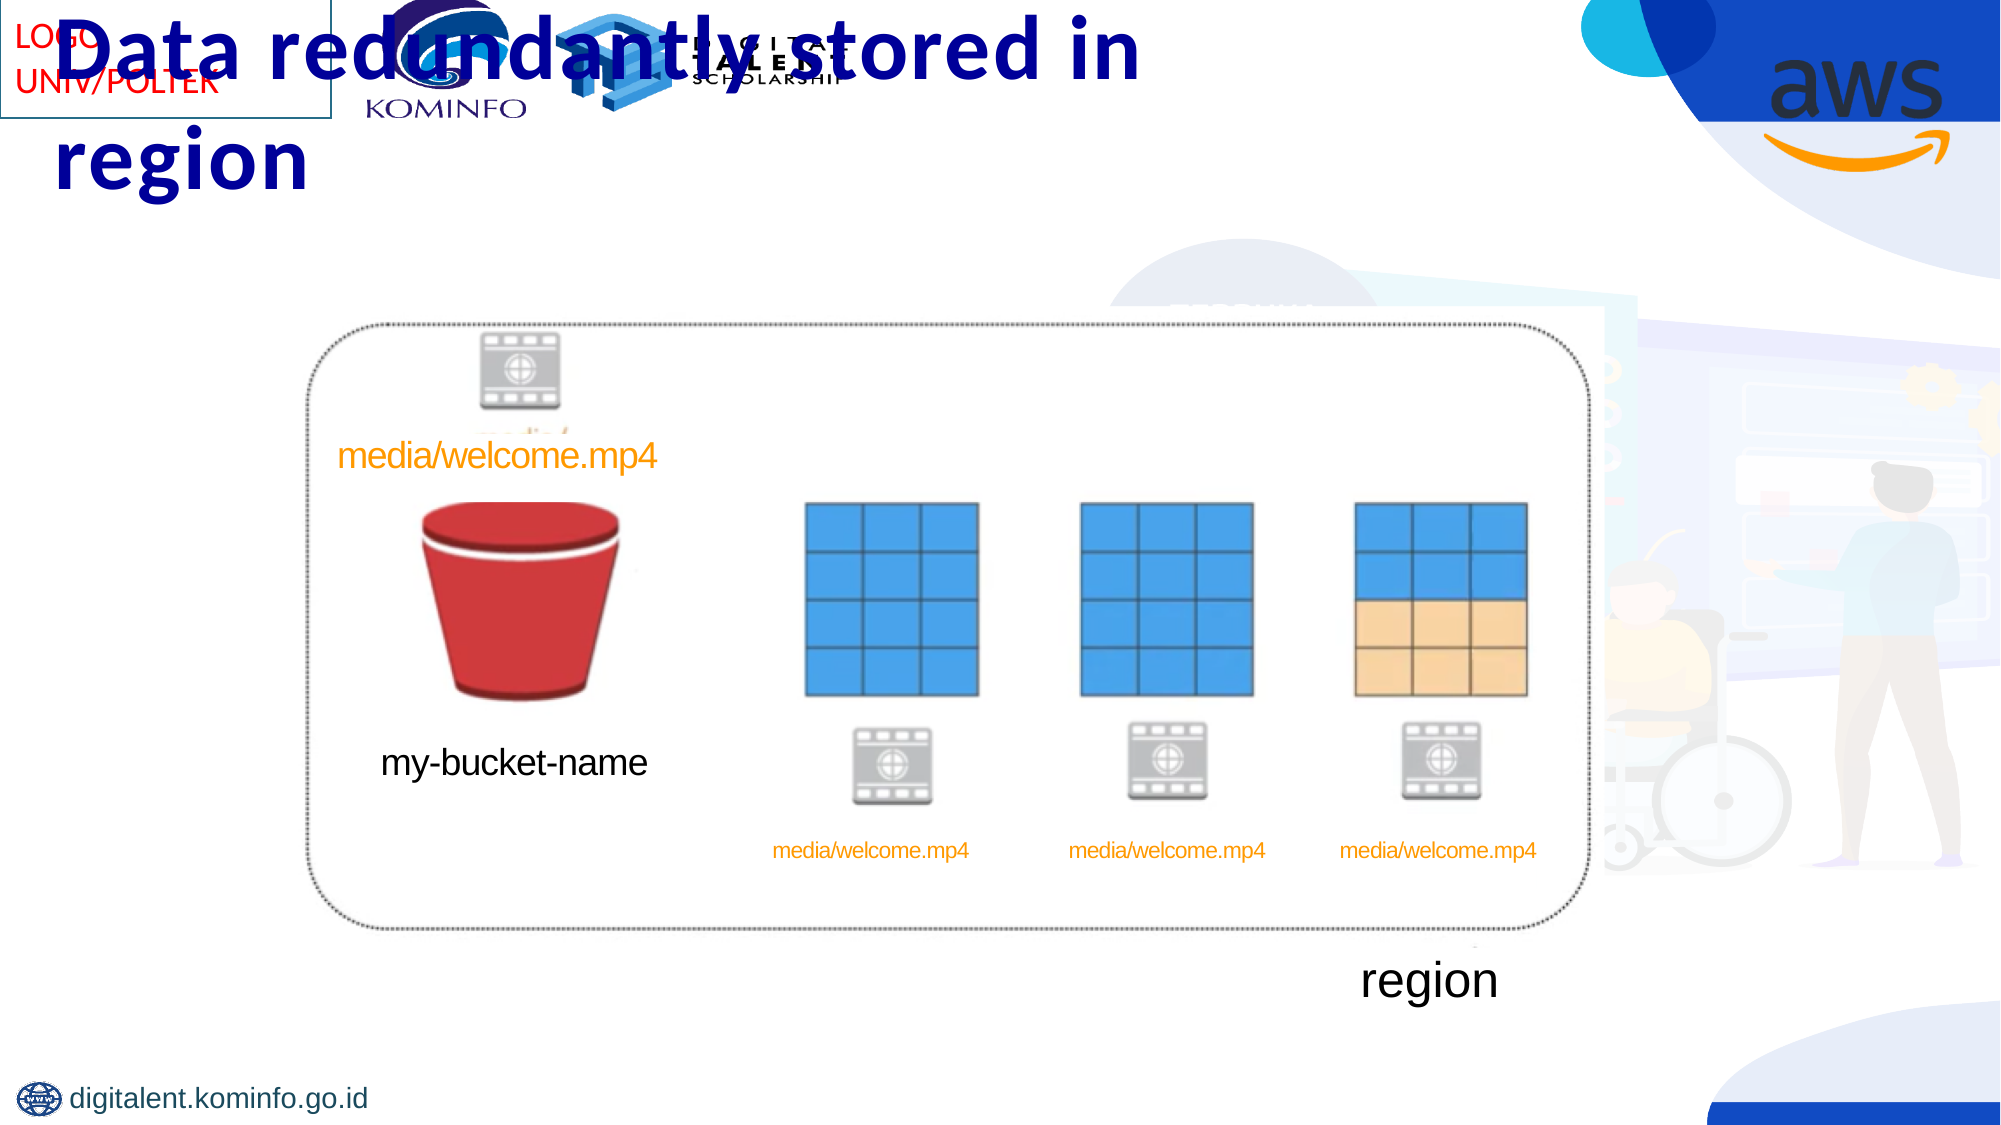

# Data redundantly stored in region

media/welcome.mp4

my-bucket-name

media/welcome.mp4
media/welcome.mp4
media/welcome.mp4

region